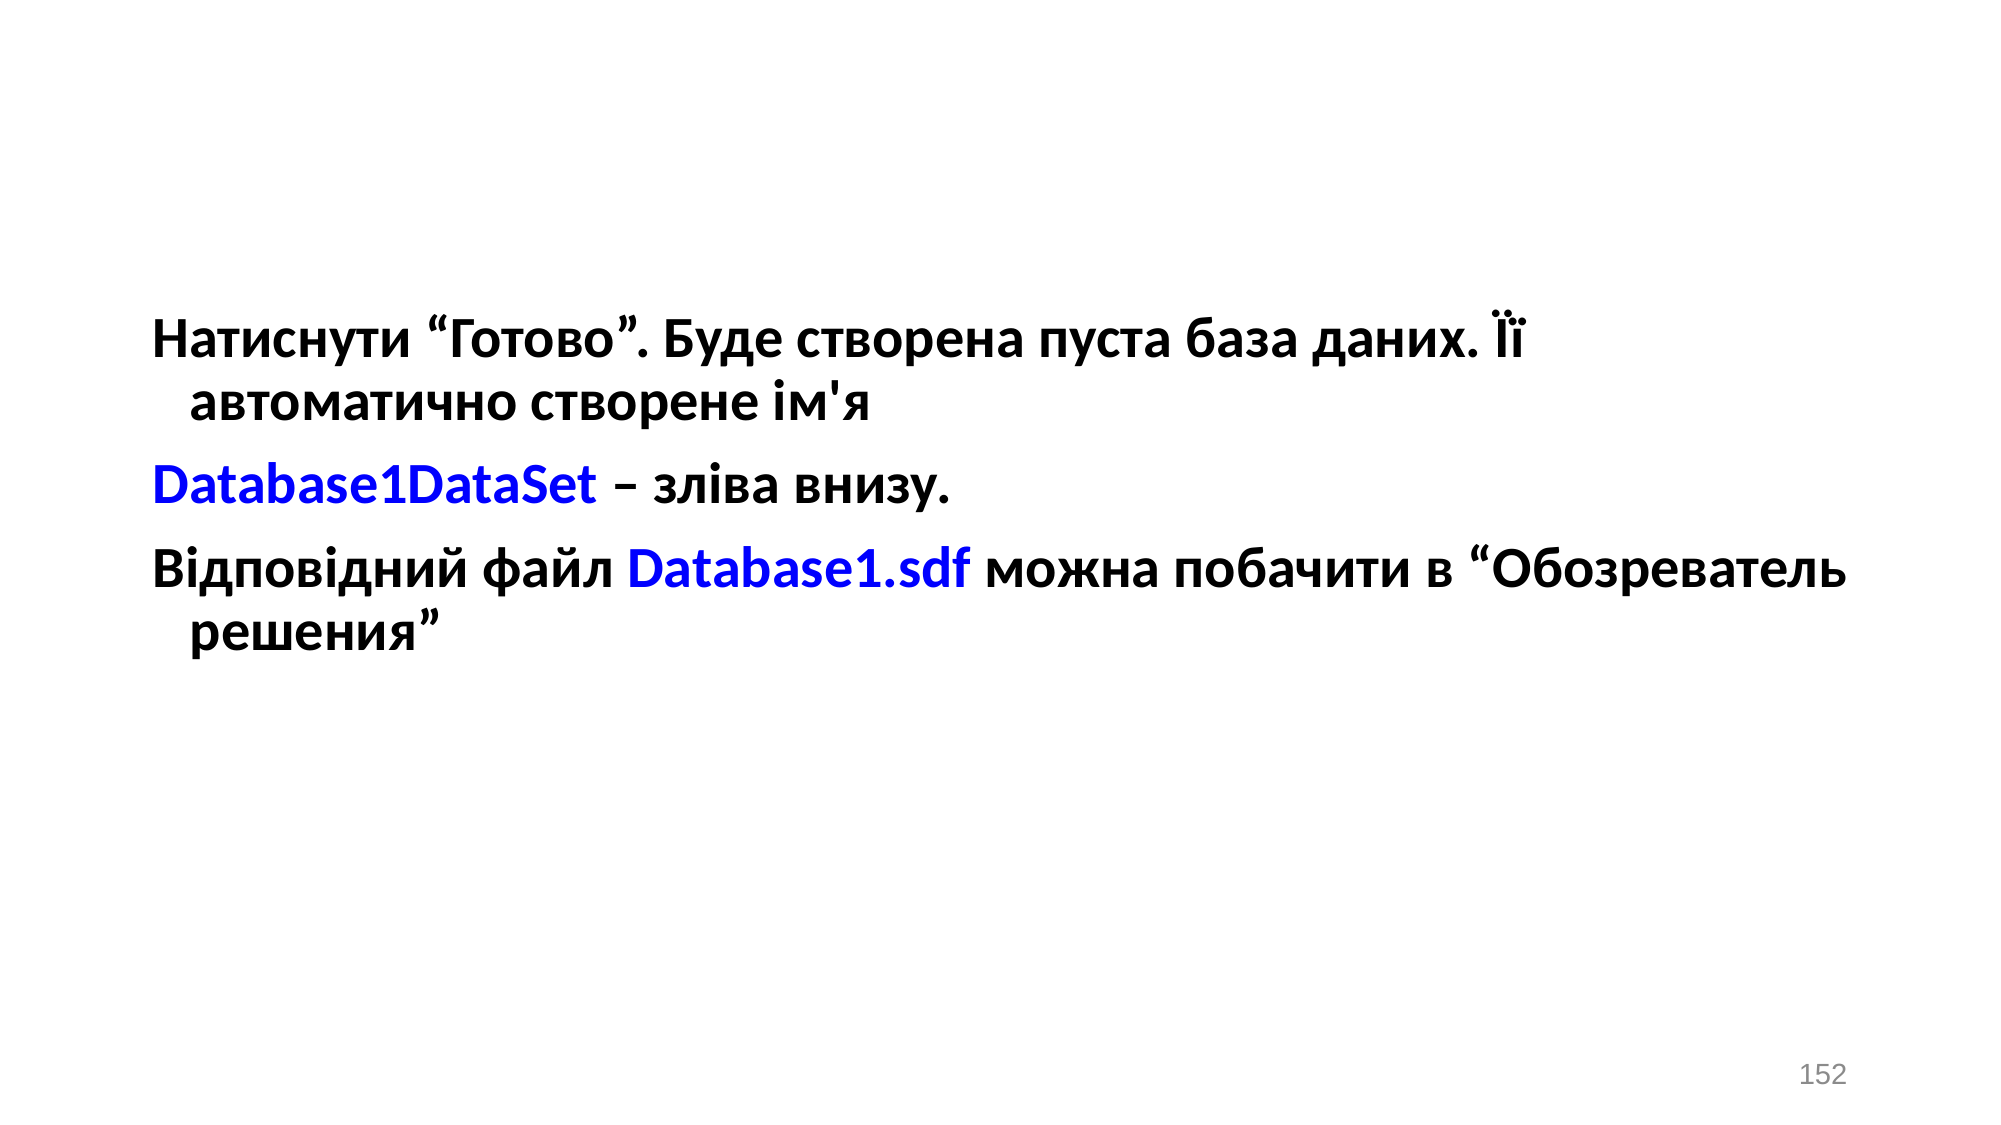

Натиснути “Готово”. Буде створена пуста база даних. Її  автоматично створене ім'я
Database1DataSet – зліва внизу.
Відповідний файл Database1.sdf можна побачити в “Обозреватель решения”
152